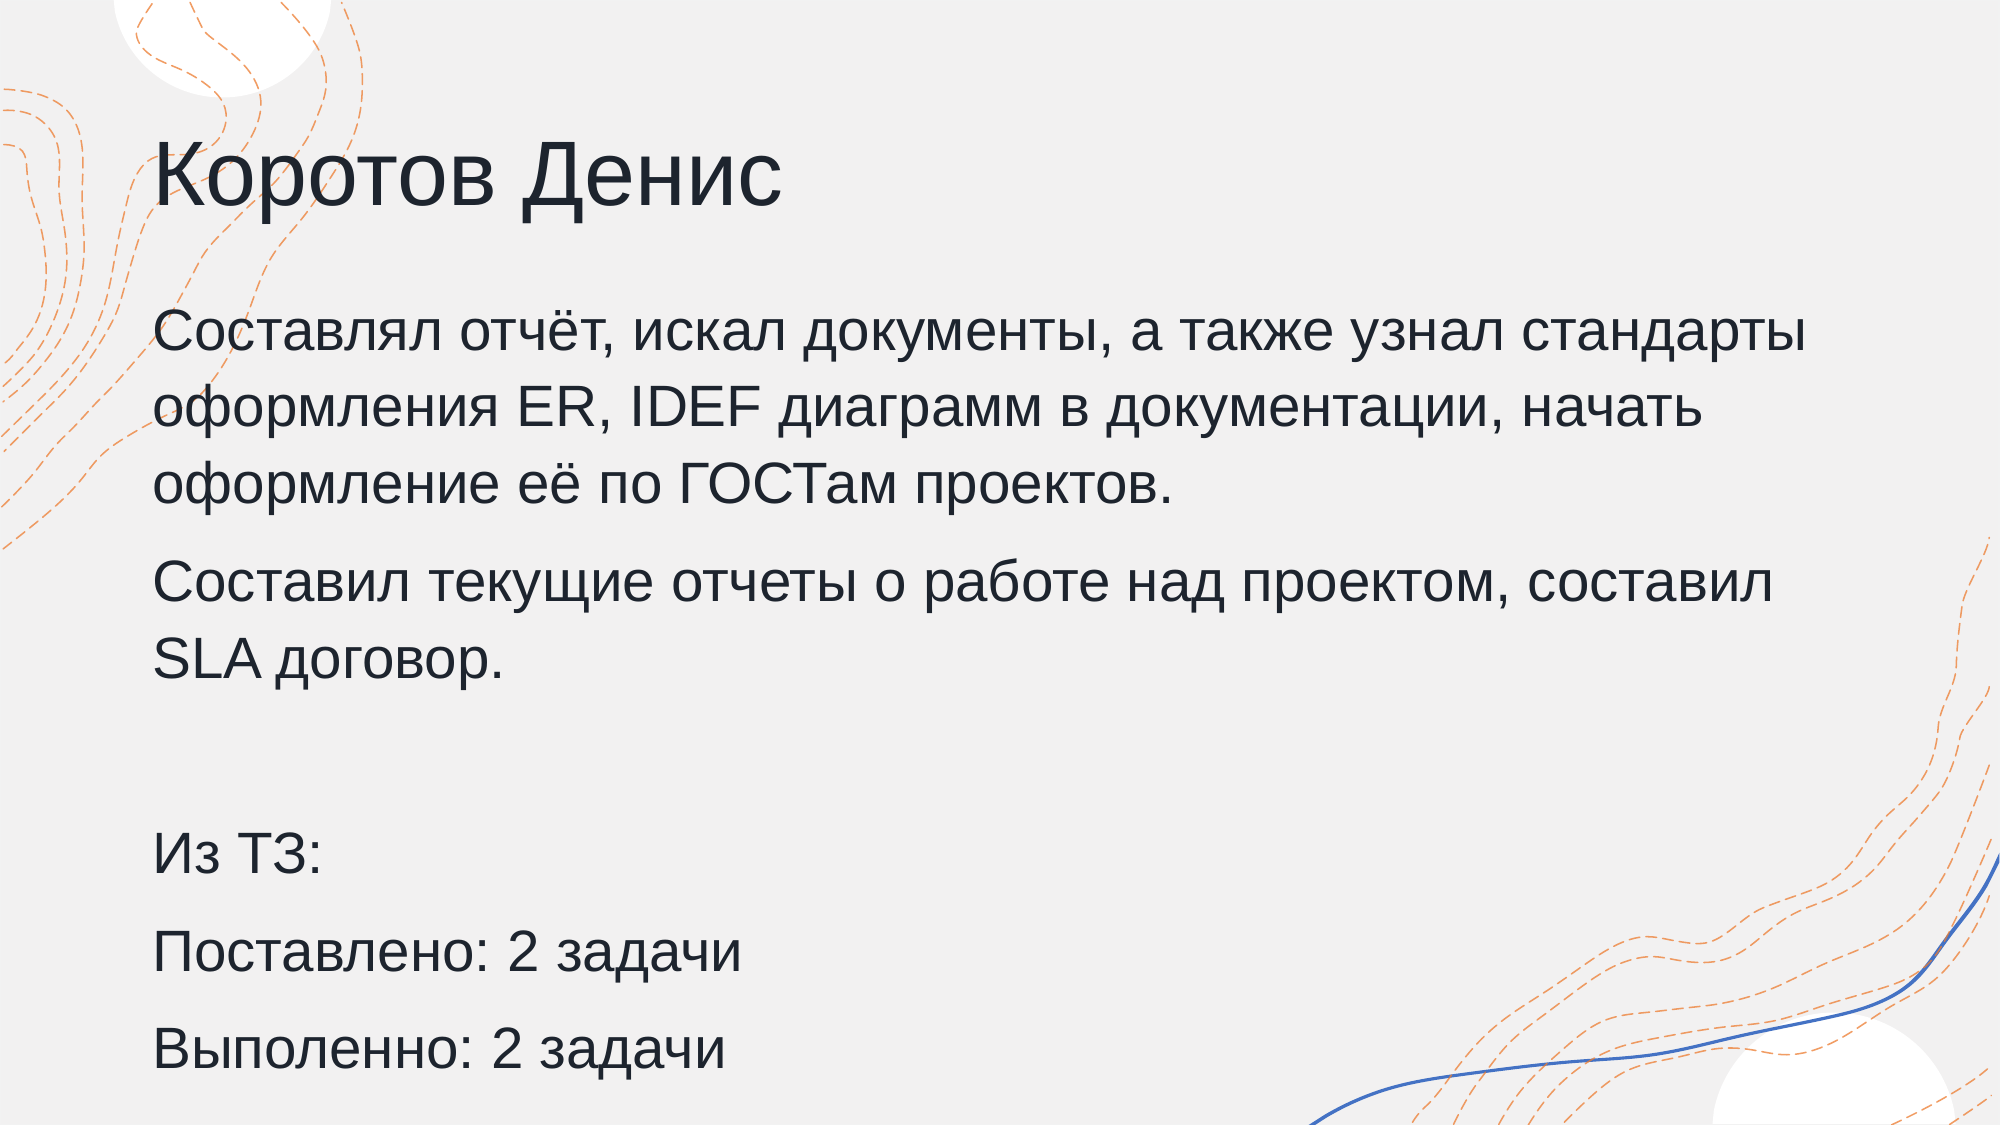

# Коротов Денис
Составлял отчёт, искал документы, а также узнал стандарты оформления ER, IDEF диаграмм в документации, начать оформление её по ГОСТам проектов.
Составил текущие отчеты о работе над проектом, составил SLA договор.

Из ТЗ:
Поставлено: 2 задачи
Выполенно: 2 задачи